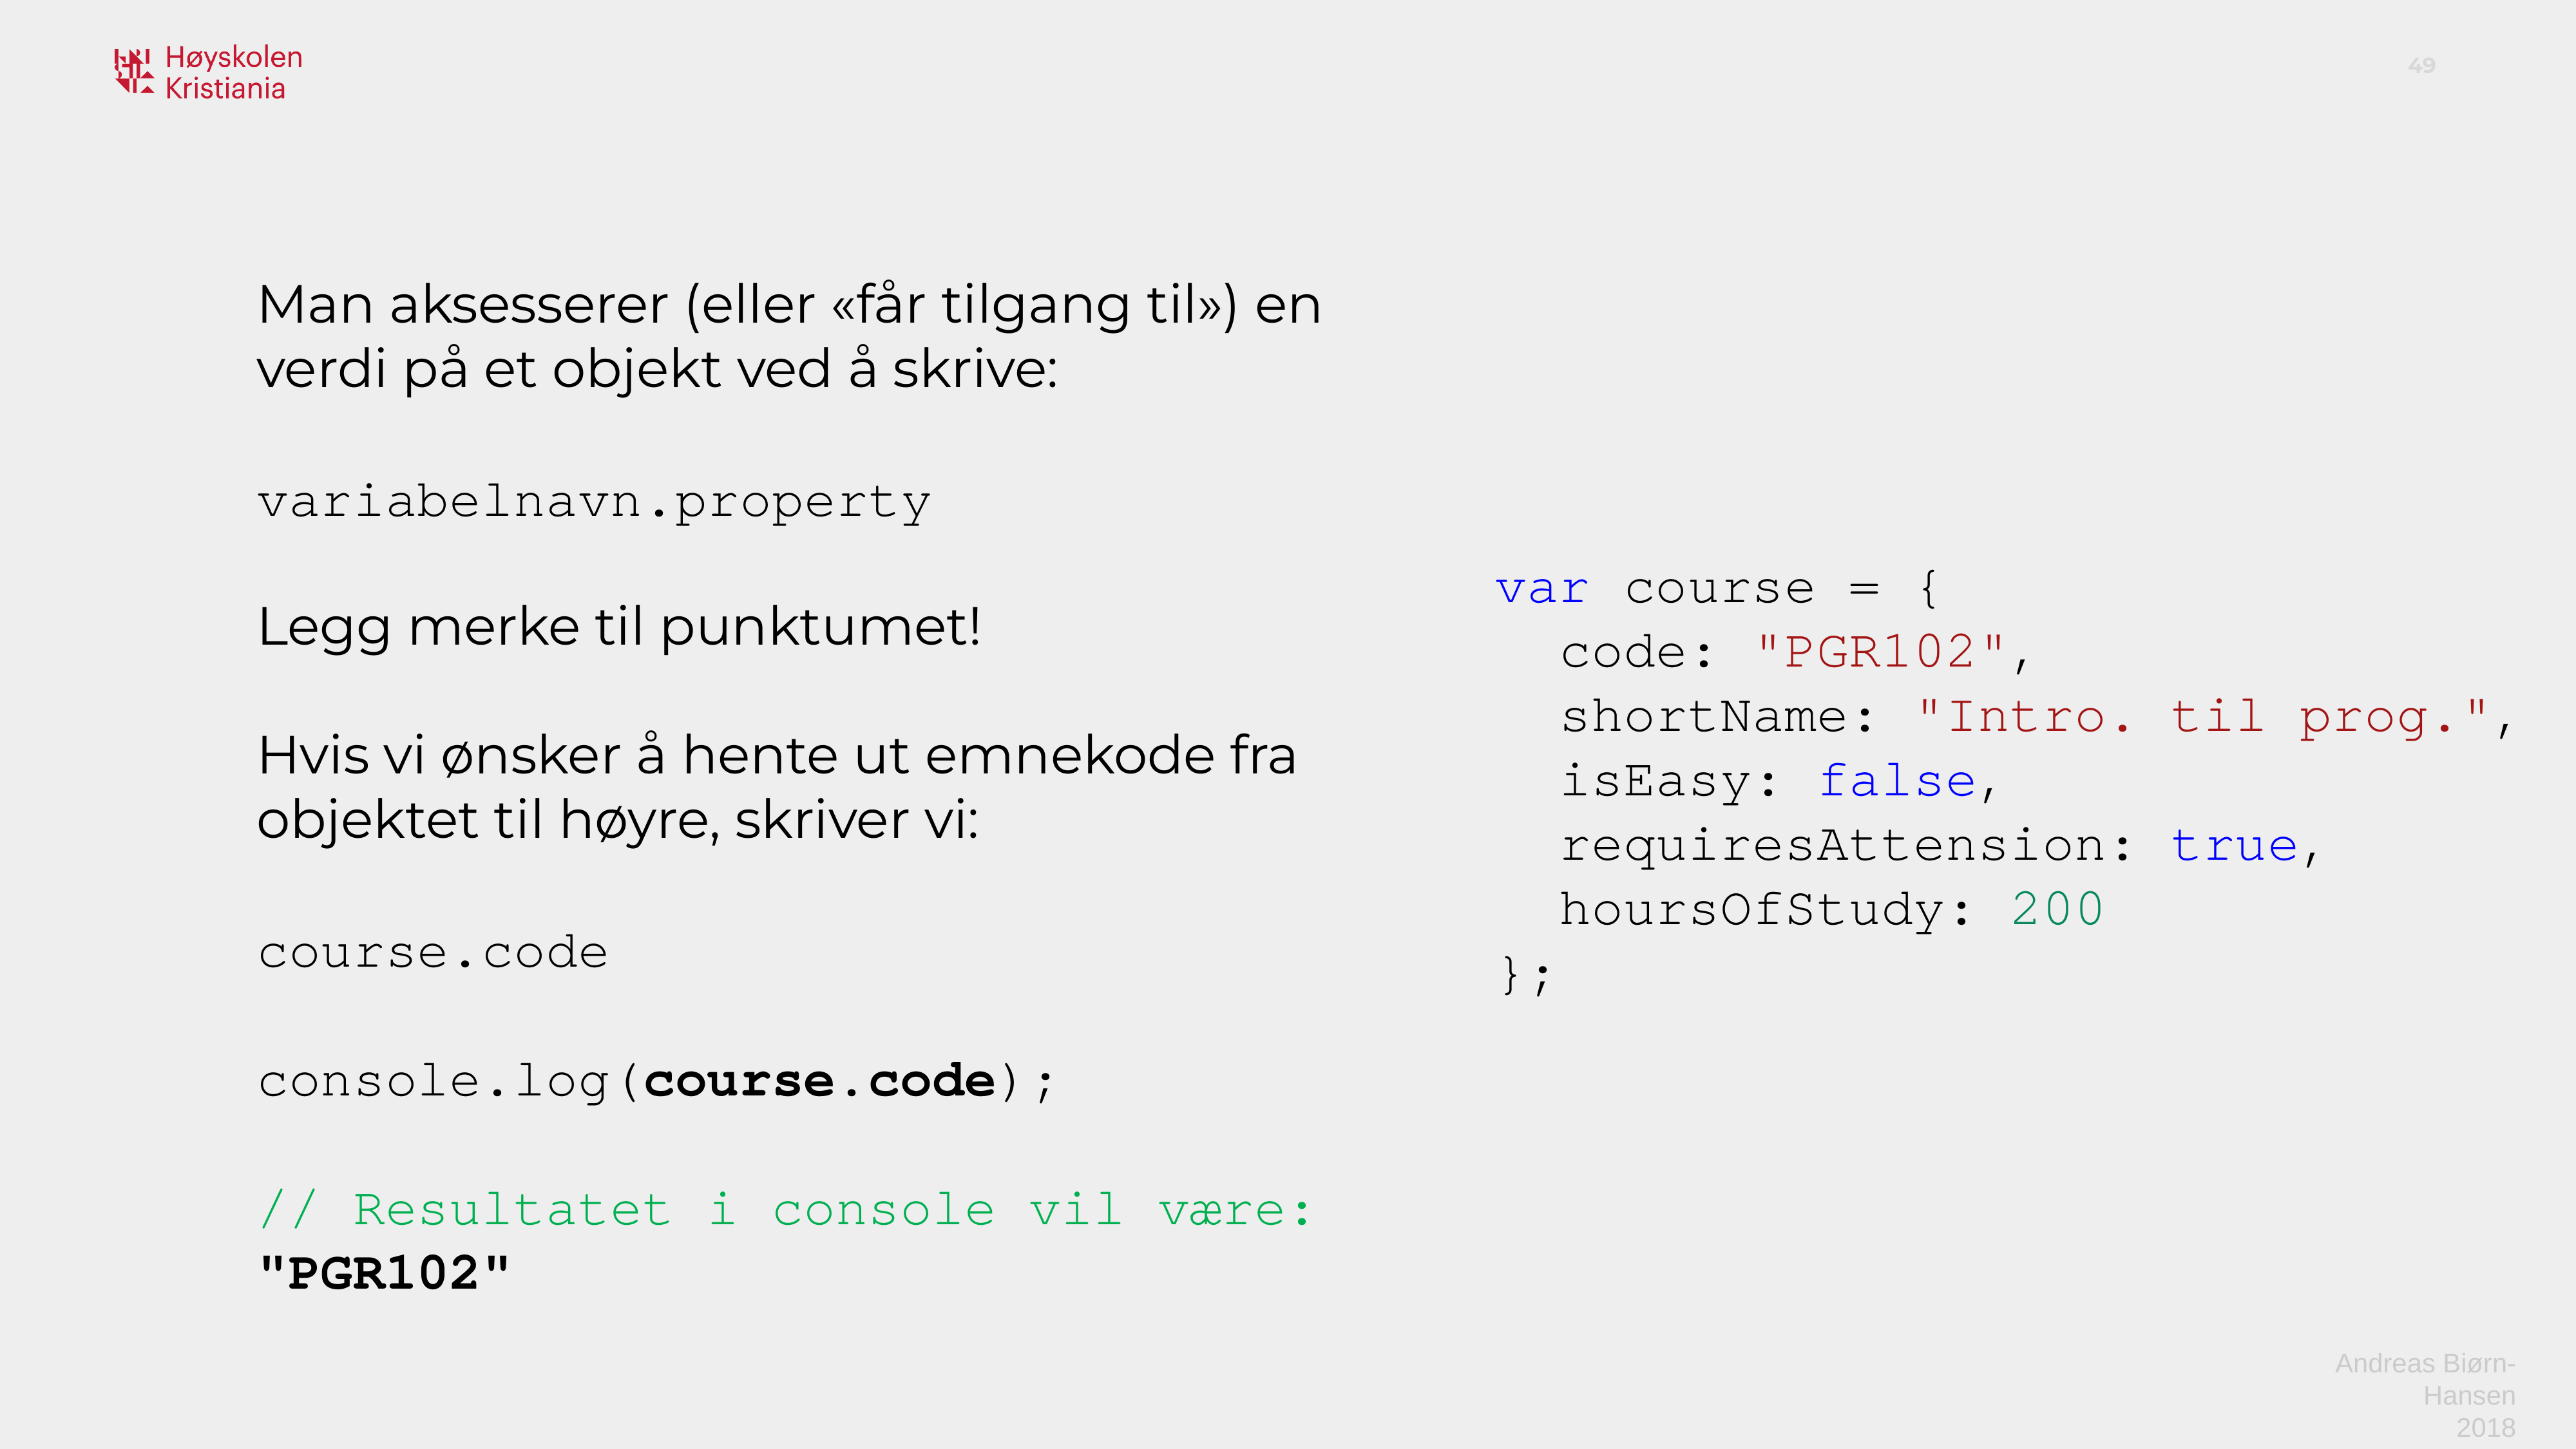

Man aksesserer (eller «får tilgang til») en verdi på et objekt ved å skrive:

variabelnavn.property

Legg merke til punktumet!

Hvis vi ønsker å hente ut emnekode fra objektet til høyre, skriver vi:

course.code

console.log(course.code);

// Resultatet i console vil være:
"PGR102"

var course = {
  code: "PGR102",
  shortName: "Intro. til prog.",
  isEasy: false,
  requiresAttension: true,
  hoursOfStudy: 200
};